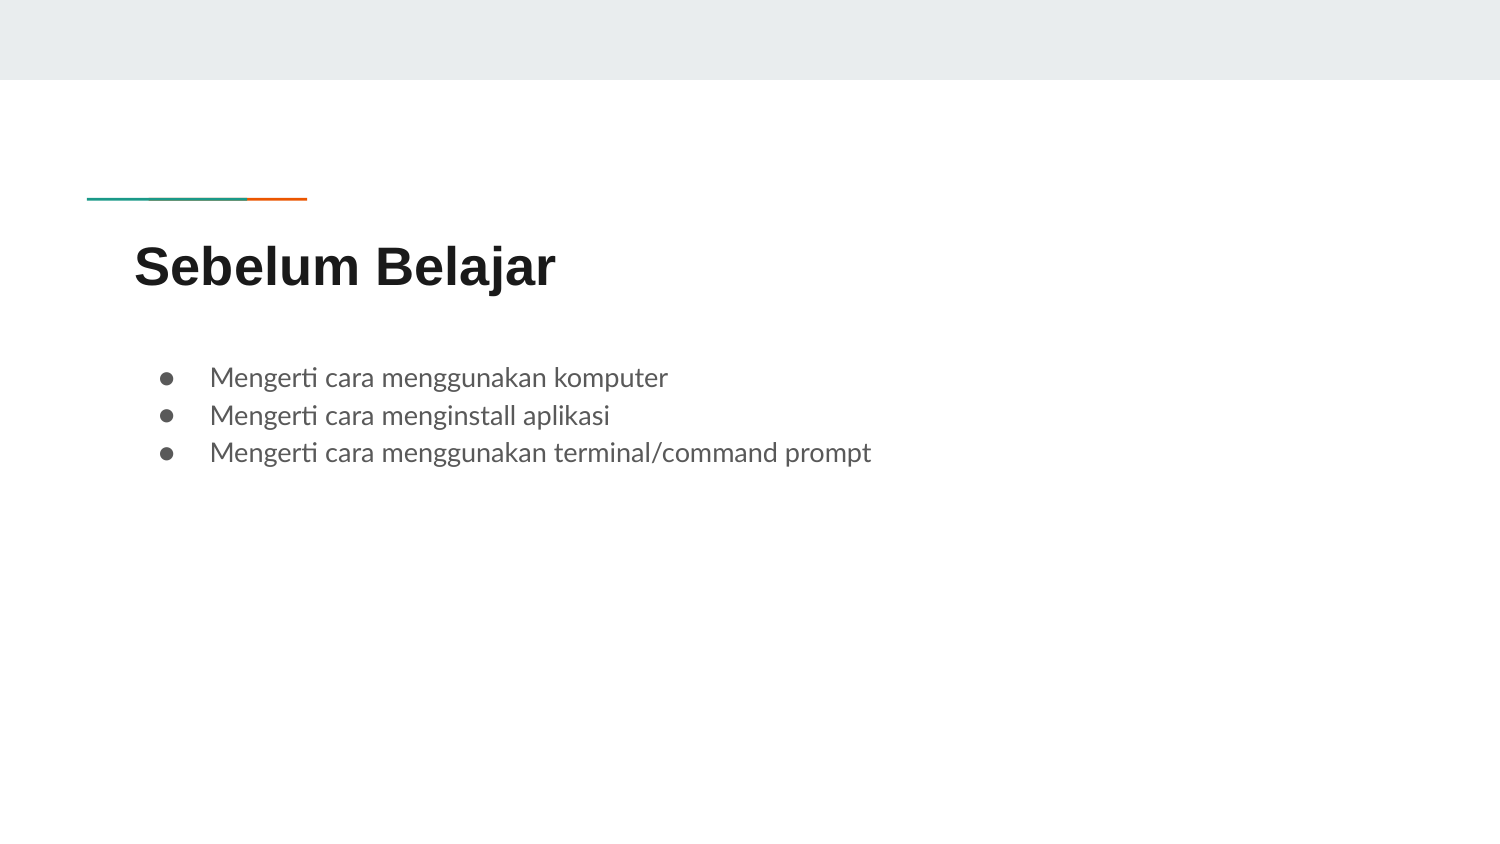

# Sebelum Belajar
Mengerti cara menggunakan komputer
Mengerti cara menginstall aplikasi
Mengerti cara menggunakan terminal/command prompt